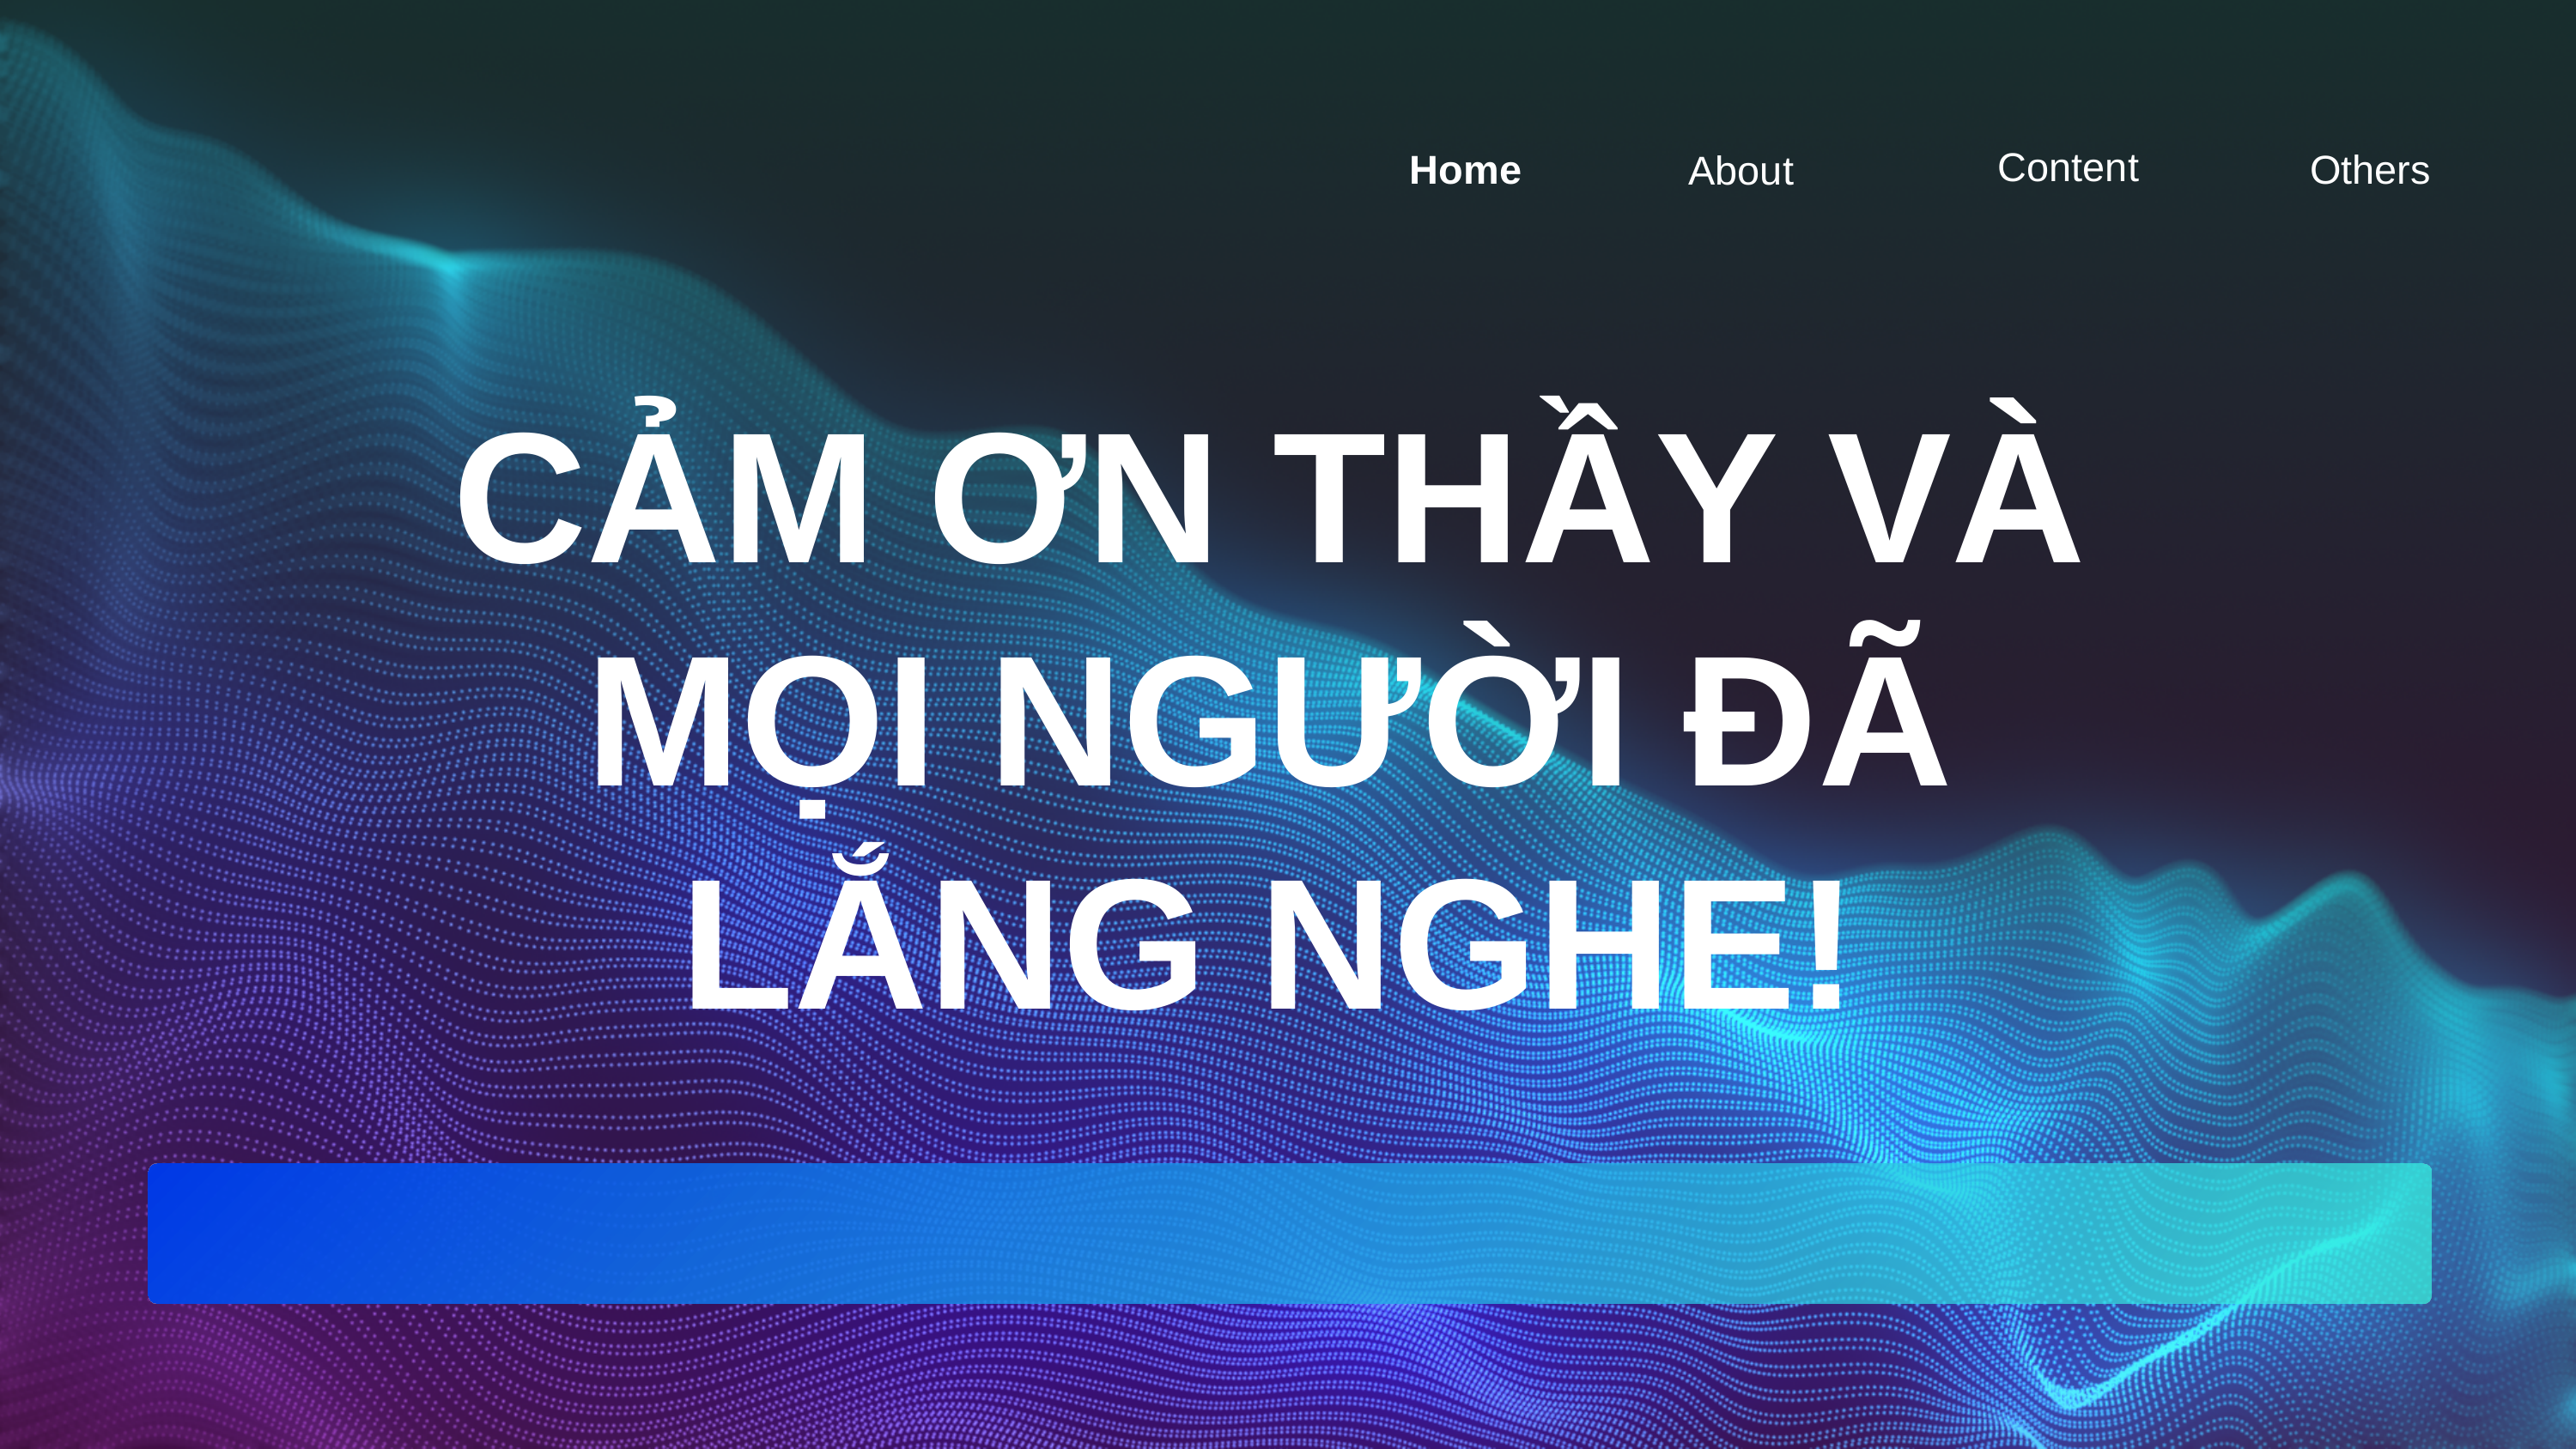

Content
Home
Others
About
CẢM ƠN THẦY VÀ MỌI NGƯỜI ĐÃ LẮNG NGHE!